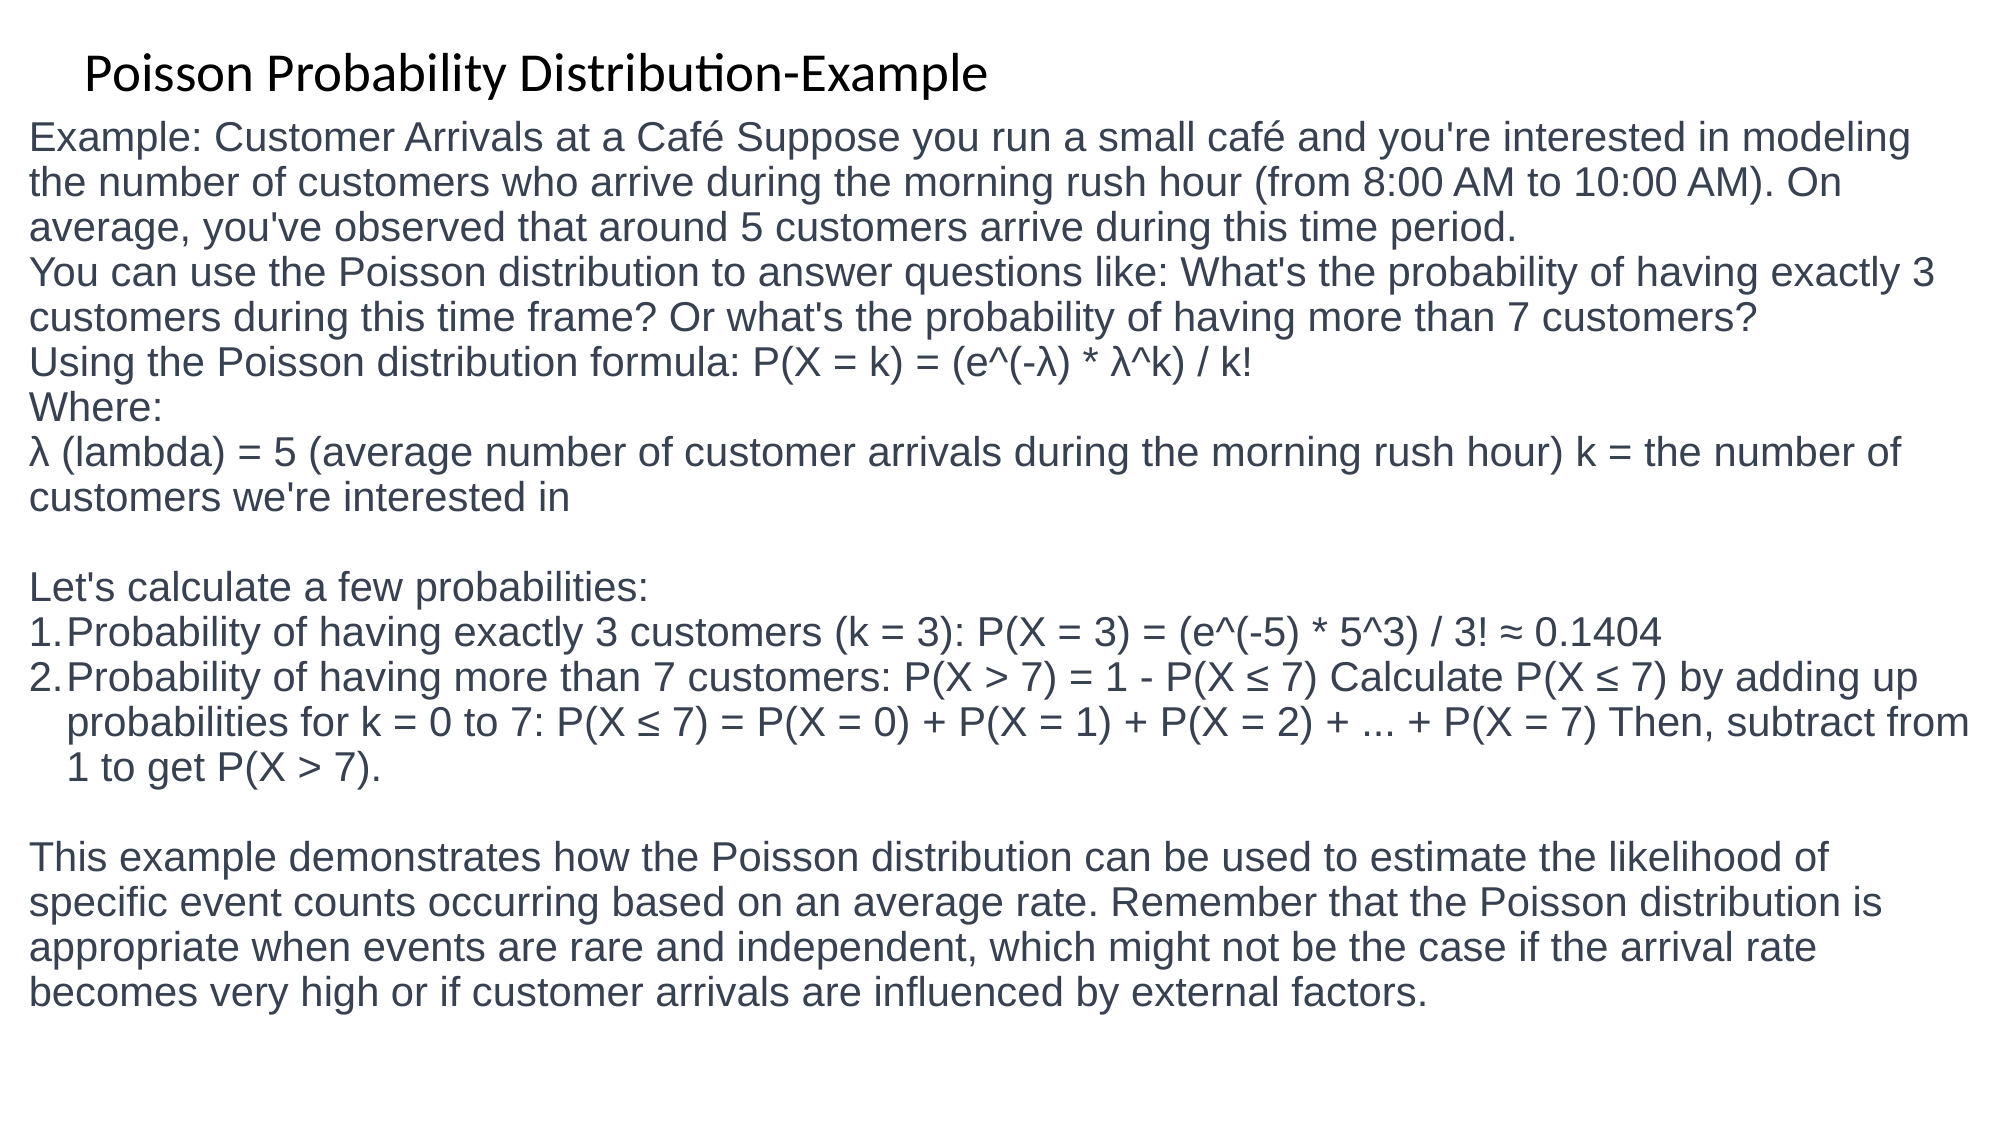

# Poisson Probability Distribution-Example
Example: Customer Arrivals at a Café Suppose you run a small café and you're interested in modeling the number of customers who arrive during the morning rush hour (from 8:00 AM to 10:00 AM). On average, you've observed that around 5 customers arrive during this time period.
You can use the Poisson distribution to answer questions like: What's the probability of having exactly 3 customers during this time frame? Or what's the probability of having more than 7 customers?
Using the Poisson distribution formula: P(X = k) = (e^(-λ) * λ^k) / k!
Where:
λ (lambda) = 5 (average number of customer arrivals during the morning rush hour) k = the number of customers we're interested in

Let's calculate a few probabilities:
Probability of having exactly 3 customers (k = 3): P(X = 3) = (e^(-5) * 5^3) / 3! ≈ 0.1404
Probability of having more than 7 customers: P(X > 7) = 1 - P(X ≤ 7) Calculate P(X ≤ 7) by adding up probabilities for k = 0 to 7: P(X ≤ 7) = P(X = 0) + P(X = 1) + P(X = 2) + ... + P(X = 7) Then, subtract from 1 to get P(X > 7).

This example demonstrates how the Poisson distribution can be used to estimate the likelihood of specific event counts occurring based on an average rate. Remember that the Poisson distribution is appropriate when events are rare and independent, which might not be the case if the arrival rate becomes very high or if customer arrivals are influenced by external factors.